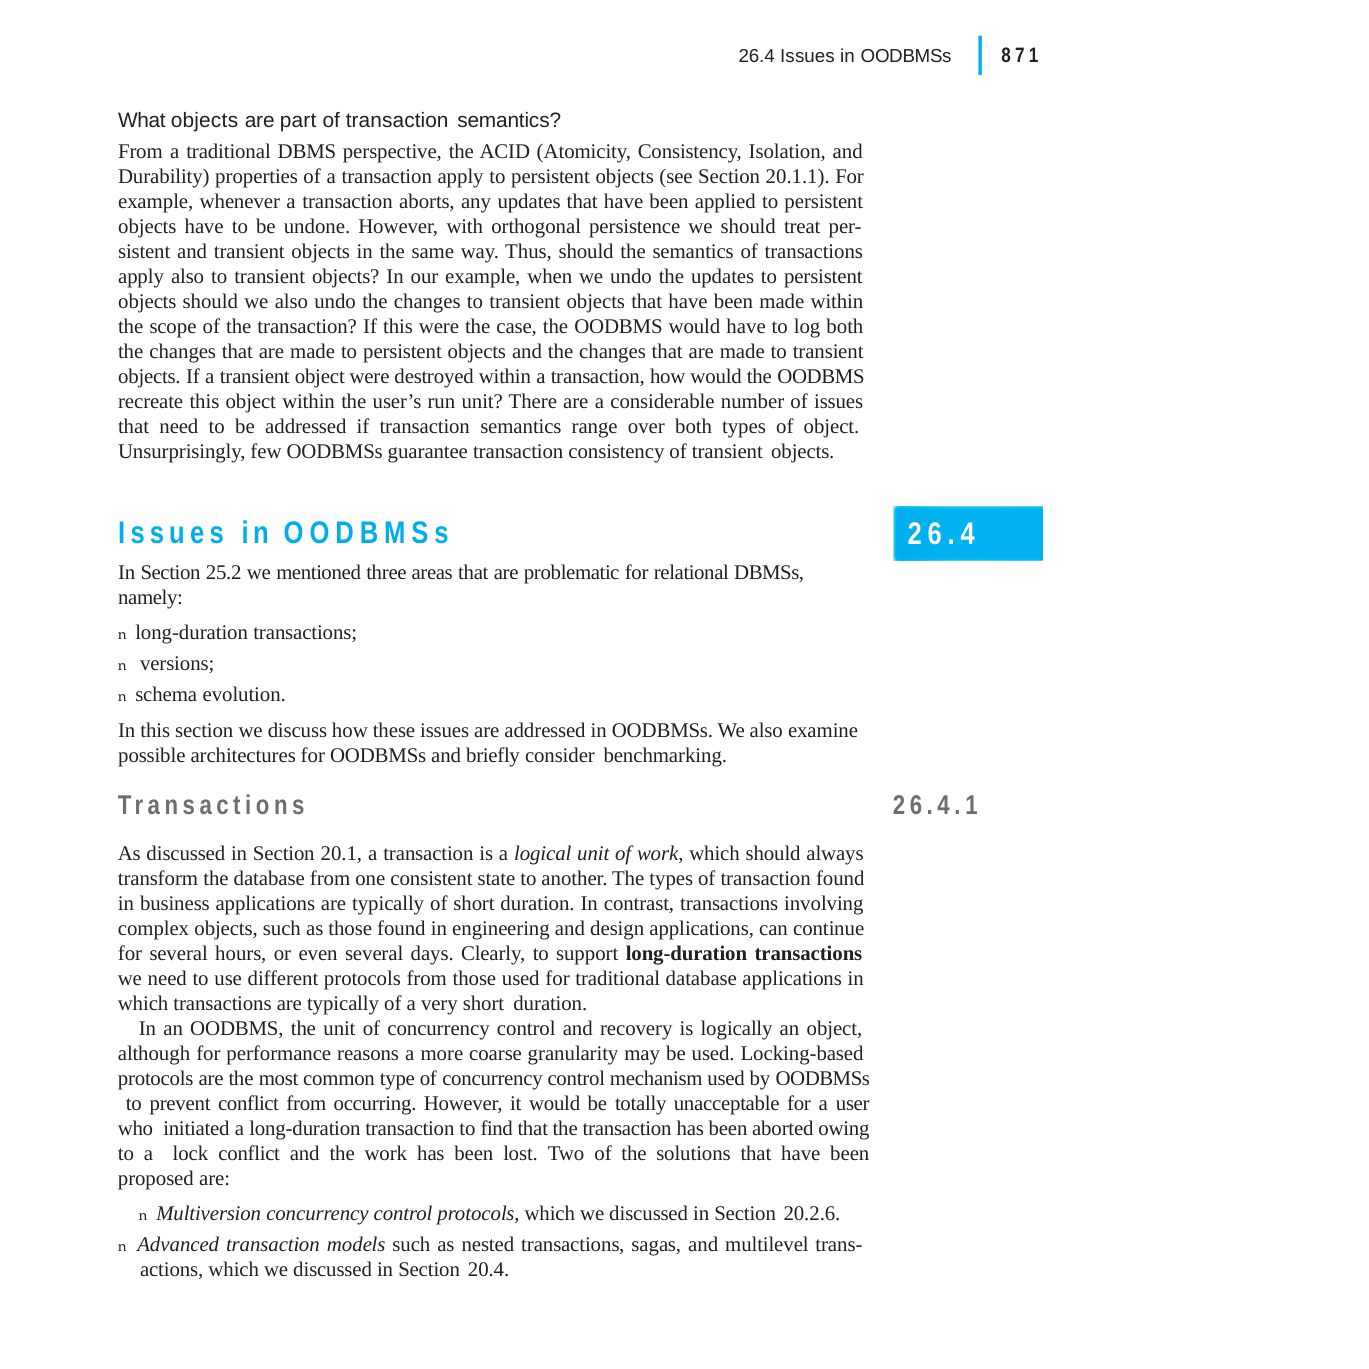

|
871
26.4 Issues in OODBMSs
What objects are part of transaction semantics?
From a traditional DBMS perspective, the ACID (Atomicity, Consistency, Isolation, and  Durability) properties of a transaction apply to persistent objects (see Section 20.1.1). For  example, whenever a transaction aborts, any updates that have been applied to persistent  objects have to be undone. However, with orthogonal persistence we should treat per-  sistent and transient objects in the same way. Thus, should the semantics of transactions  apply also to transient objects? In our example, when we undo the updates to persistent  objects should we also undo the changes to transient objects that have been made within  the scope of the transaction? If this were the case, the OODBMS would have to log both  the changes that are made to persistent objects and the changes that are made to transient  objects. If a transient object were destroyed within a transaction, how would the OODBMS  recreate this object within the user’s run unit? There are a considerable number of issues  that need to be addressed if transaction semantics range over both types of object.  Unsurprisingly, few OODBMSs guarantee transaction consistency of transient objects.
Issues in OODBMSs
In Section 25.2 we mentioned three areas that are problematic for relational DBMSs, namely:
n long-duration transactions;
n versions;
n schema evolution.
In this section we discuss how these issues are addressed in OODBMSs. We also examine  possible architectures for OODBMSs and briefly consider benchmarking.

26.4
Transactions
As discussed in Section 20.1, a transaction is a logical unit of work, which should always  transform the database from one consistent state to another. The types of transaction found  in business applications are typically of short duration. In contrast, transactions involving  complex objects, such as those found in engineering and design applications, can continue  for several hours, or even several days. Clearly, to support long-duration transactions  we need to use different protocols from those used for traditional database applications in  which transactions are typically of a very short duration.
In an OODBMS, the unit of concurrency control and recovery is logically an object,  although for performance reasons a more coarse granularity may be used. Locking-based  protocols are the most common type of concurrency control mechanism used by OODBMSs  to prevent conflict from occurring. However, it would be totally unacceptable for a user who  initiated a long-duration transaction to find that the transaction has been aborted owing to a  lock conflict and the work has been lost. Two of the solutions that have been proposed are:
n Multiversion concurrency control protocols, which we discussed in Section 20.2.6.
n Advanced transaction models such as nested transactions, sagas, and multilevel trans-  actions, which we discussed in Section 20.4.
26.4.1